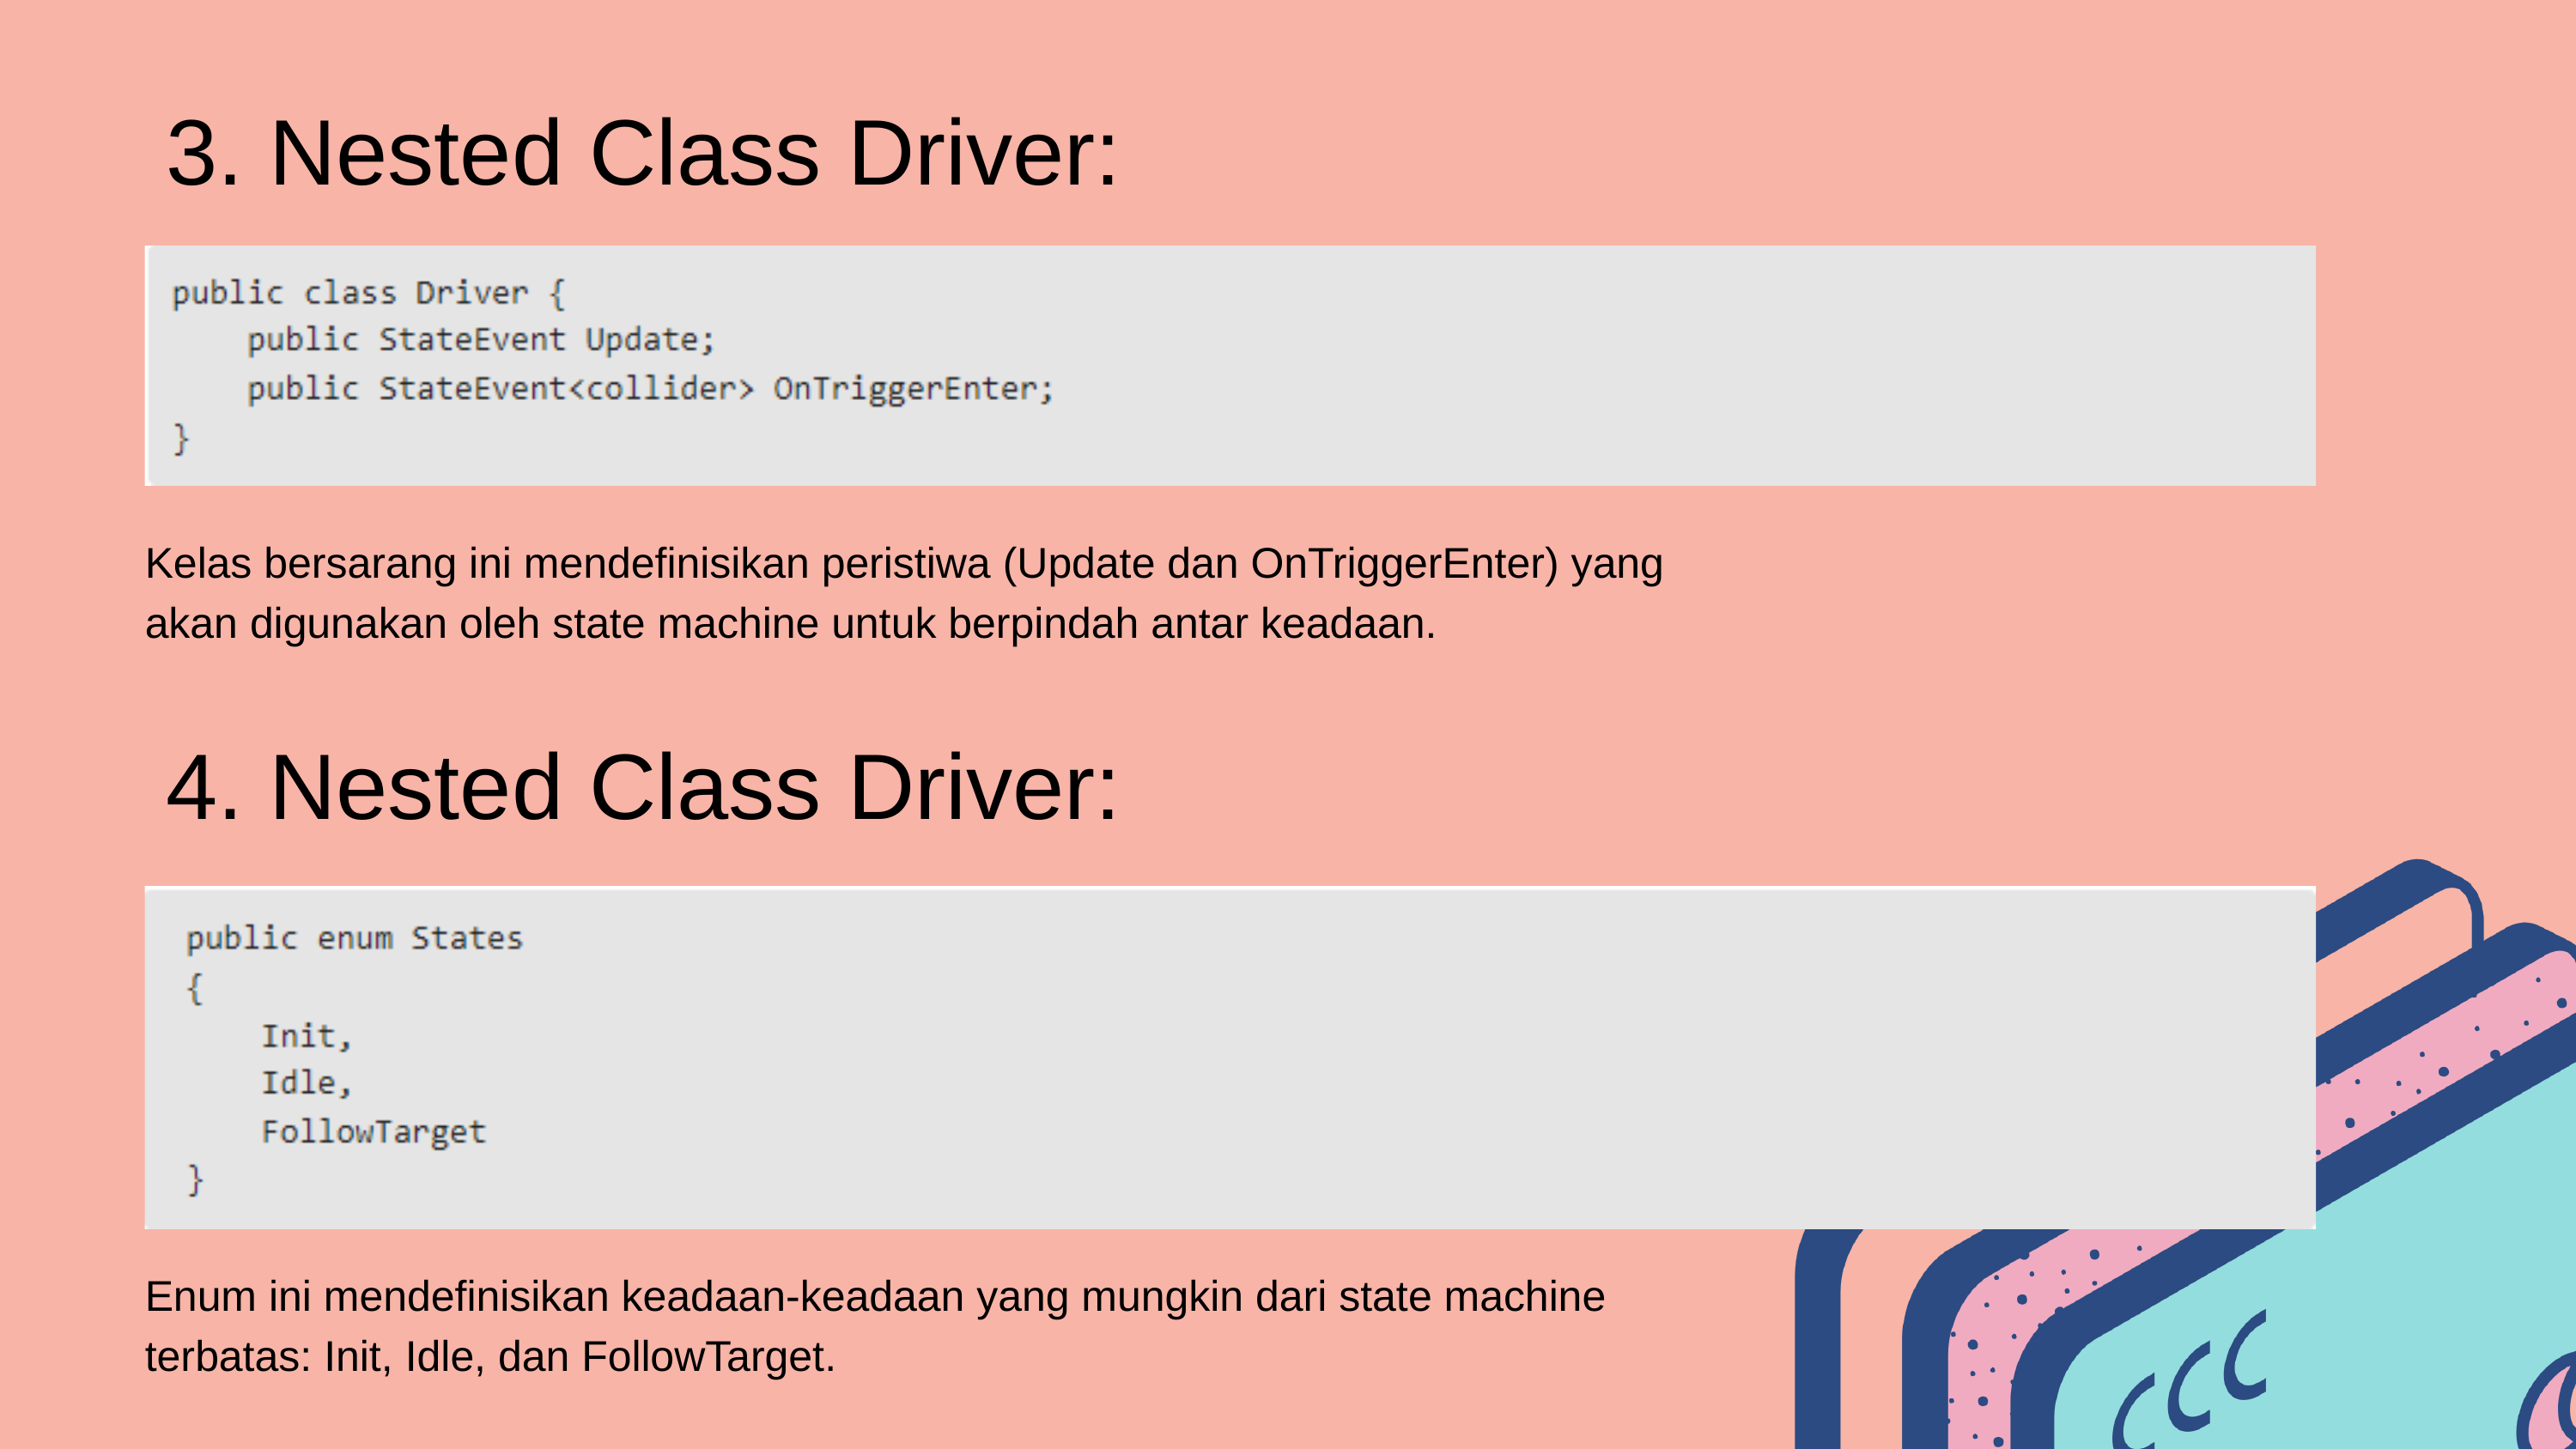

3. Nested Class Driver:

Kelas bersarang ini mendefinisikan peristiwa (Update dan OnTriggerEnter) yang akan digunakan oleh state machine untuk berpindah antar keadaan.
4. Nested Class Driver:

Enum ini mendefinisikan keadaan-keadaan yang mungkin dari state machine terbatas: Init, Idle, dan FollowTarget.